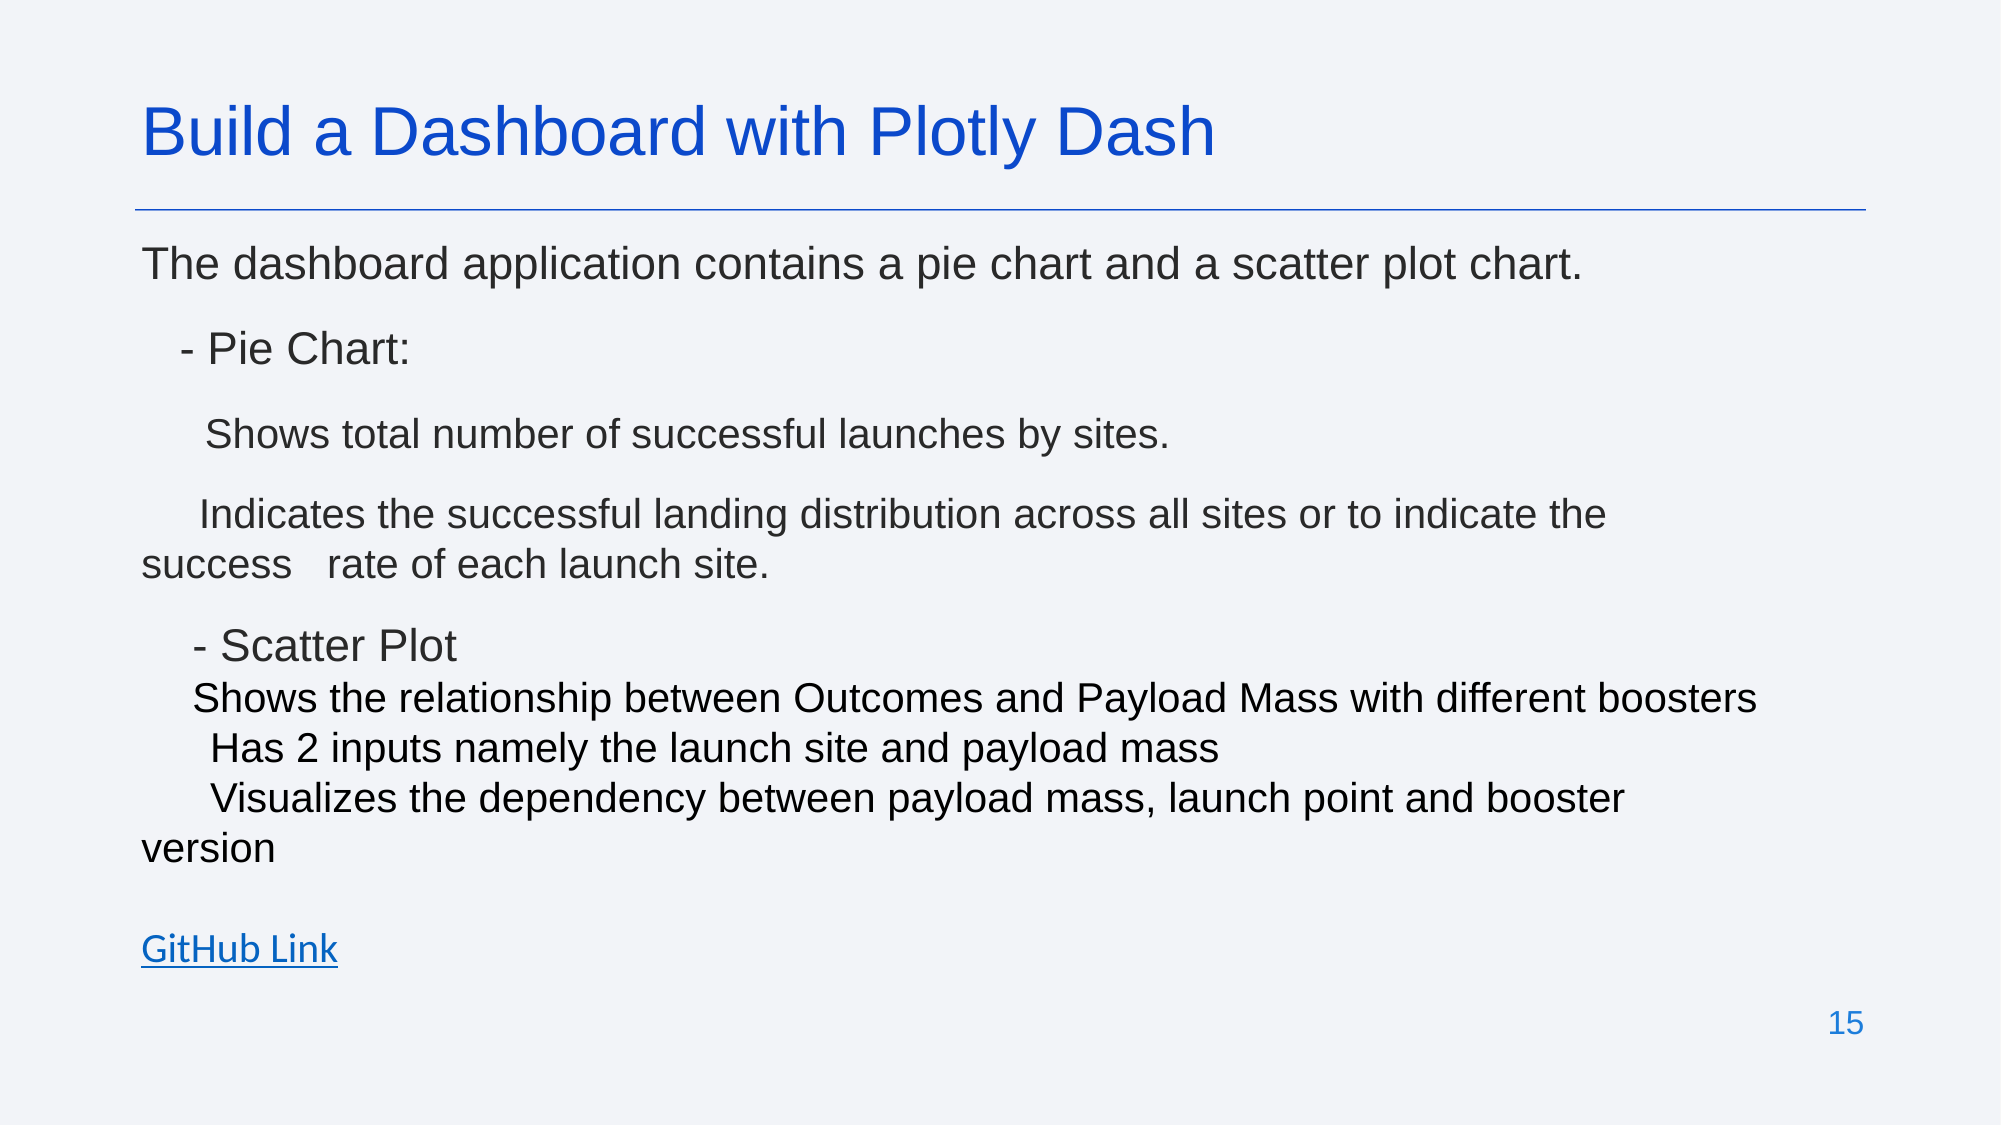

Build a Dashboard with Plotly Dash
The dashboard application contains a pie chart and a scatter plot chart.
   - Pie Chart:
     Shows total number of successful launches by sites.
     Indicates the successful landing distribution across all sites or to indicate the success   rate of each launch site.
    - Scatter Plot
      Shows the relationship between Outcomes and Payload Mass with different boosters
      Has 2 inputs namely the launch site and payload mass
      Visualizes the dependency between payload mass, launch point and booster version

GitHub Link

15